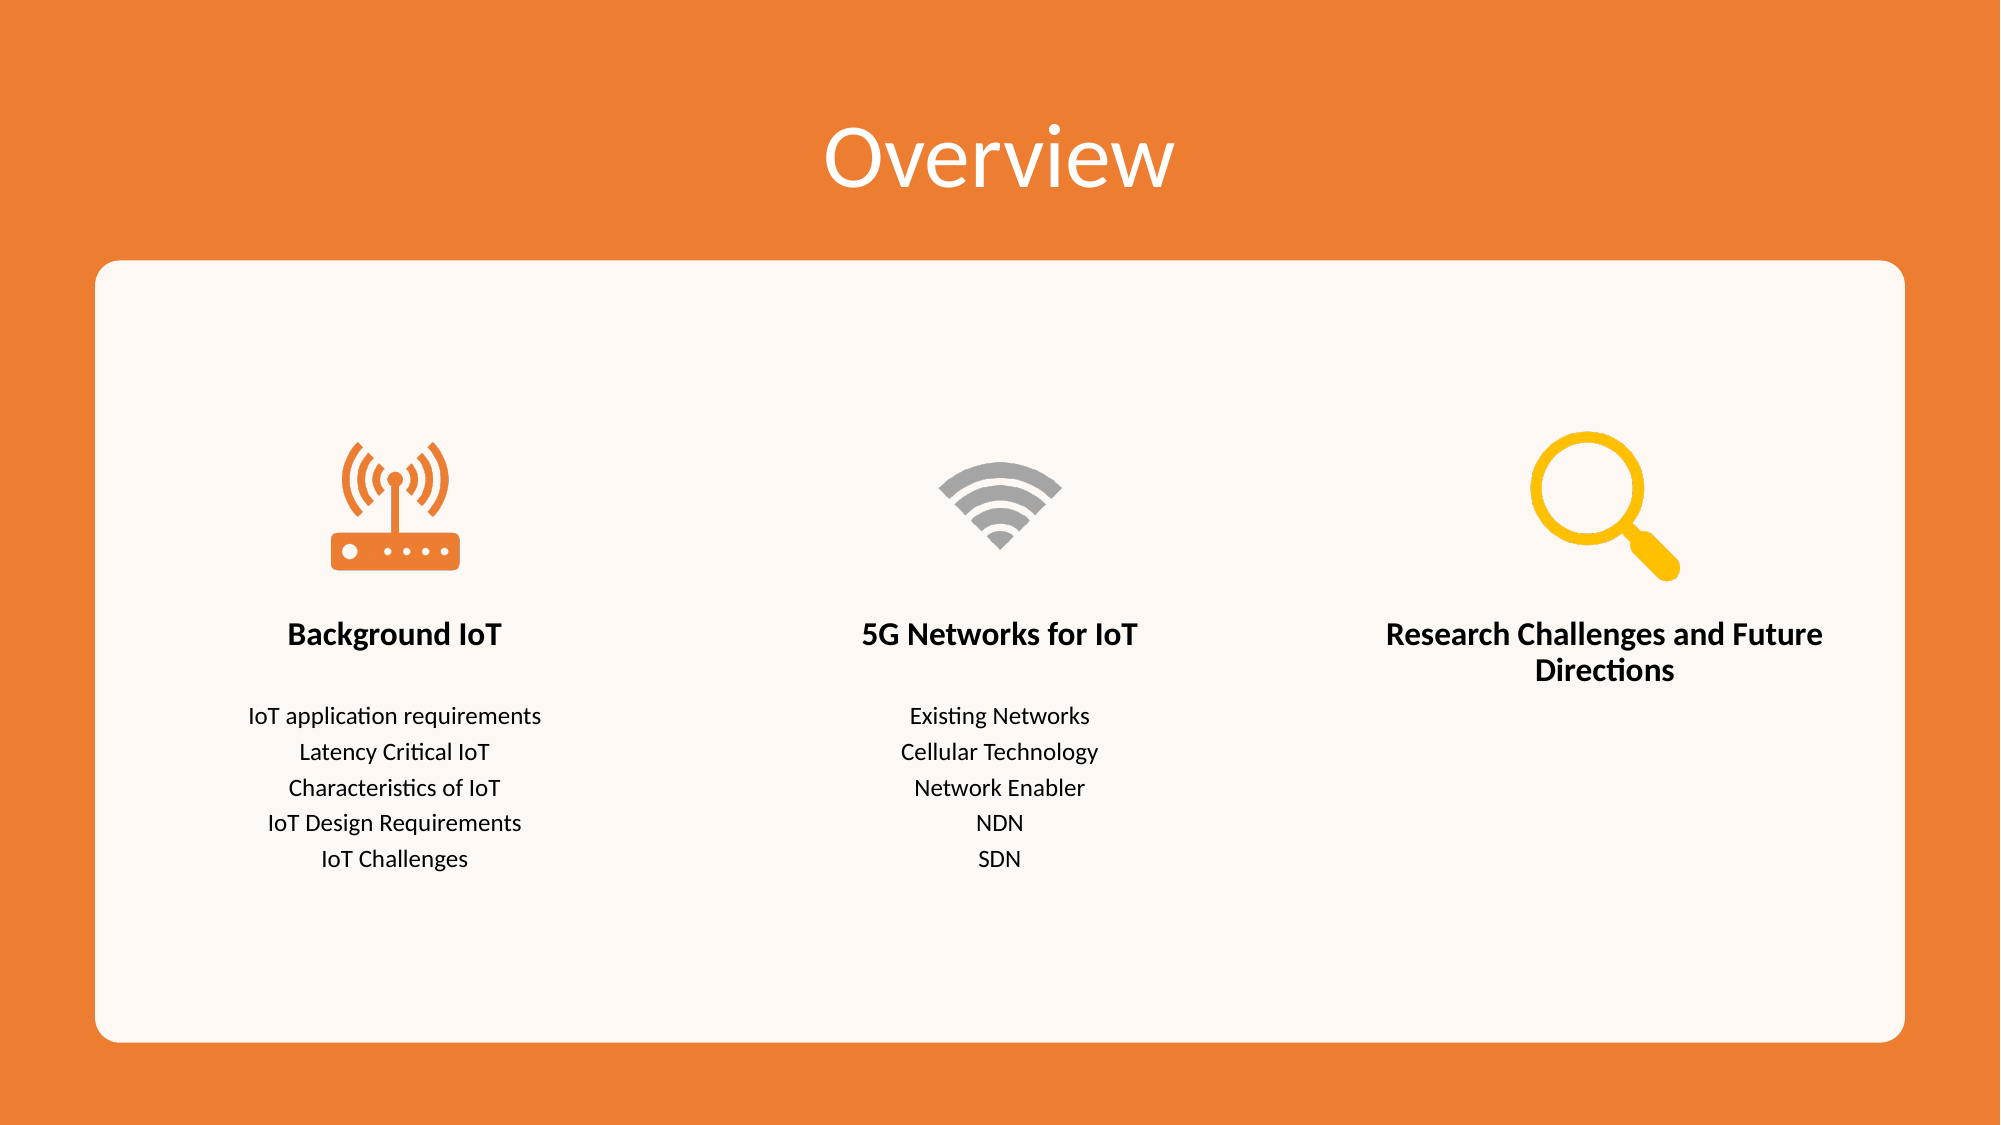

# Overview

Background IoT
IoT application requirements
Latency Critical IoT
Characteristics of IoT
IoT Design Requirements
IoT Challenges
5G Networks for IoT
Existing Networks
Cellular Technology
Network Enabler
NDN
SDN
Research Challenges and Future Directions